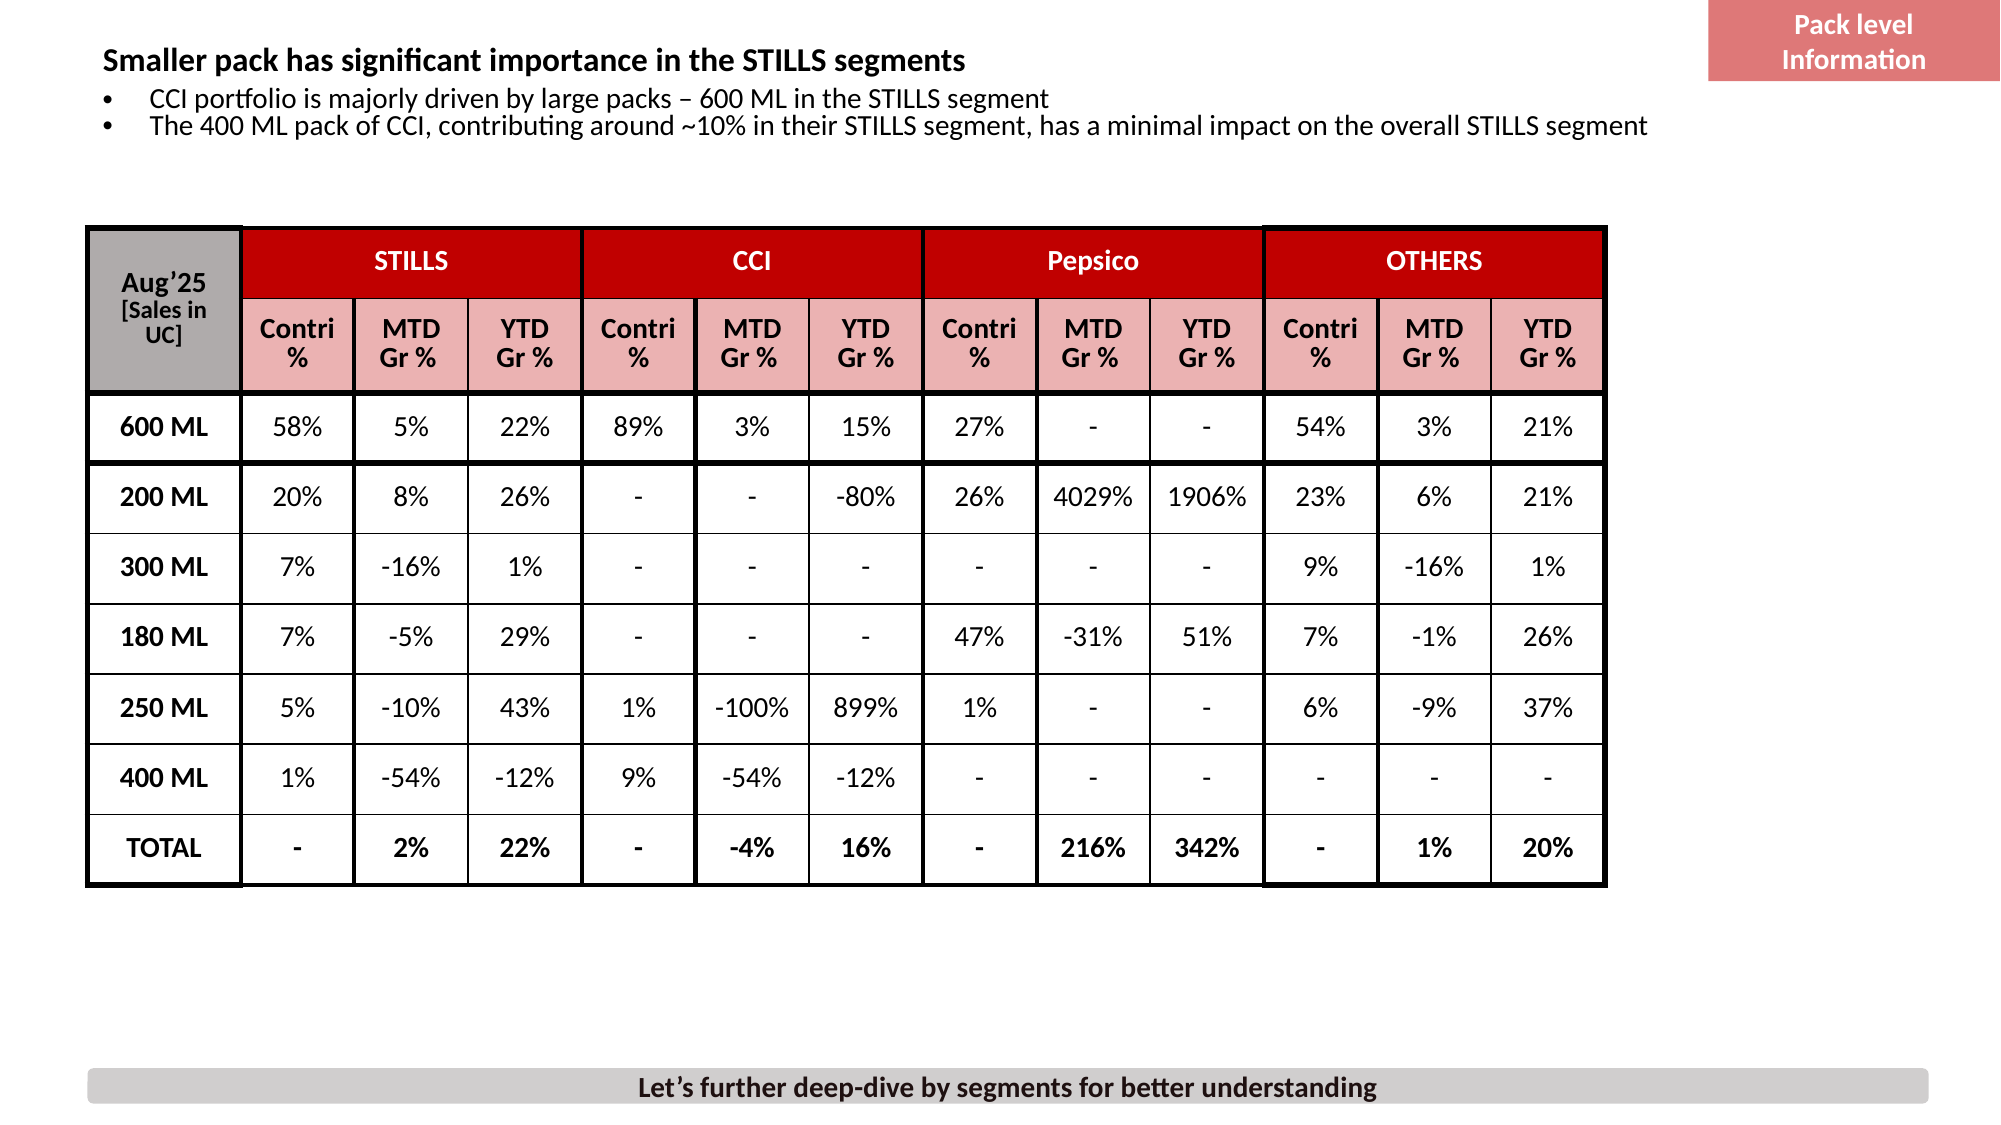

Pack level Information
# Smaller pack has significant importance in the STILLS segments
CCI portfolio is majorly driven by large packs – 600 ML in the STILLS segment
The 400 ML pack of CCI, contributing around ~10% in their STILLS segment, has a minimal impact on the overall STILLS segment
| Aug’25 [Sales in UC] | STILLS |  |  | CCI |  |  | Pepsico |  |  | OTHERS |  |  |
| --- | --- | --- | --- | --- | --- | --- | --- | --- | --- | --- | --- | --- |
|  | Contri % | MTD Gr % | YTD Gr % | Contri % | MTD Gr % | YTD Gr % | Contri % | MTD Gr % | YTD Gr % | Contri % | MTD Gr % | YTD Gr % |
| 600 ML | 58% | 5% | 22% | 89% | 3% | 15% | 27% | - | - | 54% | 3% | 21% |
| 200 ML | 20% | 8% | 26% | - | - | -80% | 26% | 4029% | 1906% | 23% | 6% | 21% |
| 300 ML | 7% | -16% | 1% | - | - | - | - | - | - | 9% | -16% | 1% |
| 180 ML | 7% | -5% | 29% | - | - | - | 47% | -31% | 51% | 7% | -1% | 26% |
| 250 ML | 5% | -10% | 43% | 1% | -100% | 899% | 1% | - | - | 6% | -9% | 37% |
| 400 ML | 1% | -54% | -12% | 9% | -54% | -12% | - | - | - | - | - | - |
| TOTAL | - | 2% | 22% | - | -4% | 16% | - | 216% | 342% | - | 1% | 20% |
Let’s further deep-dive by segments for better understanding